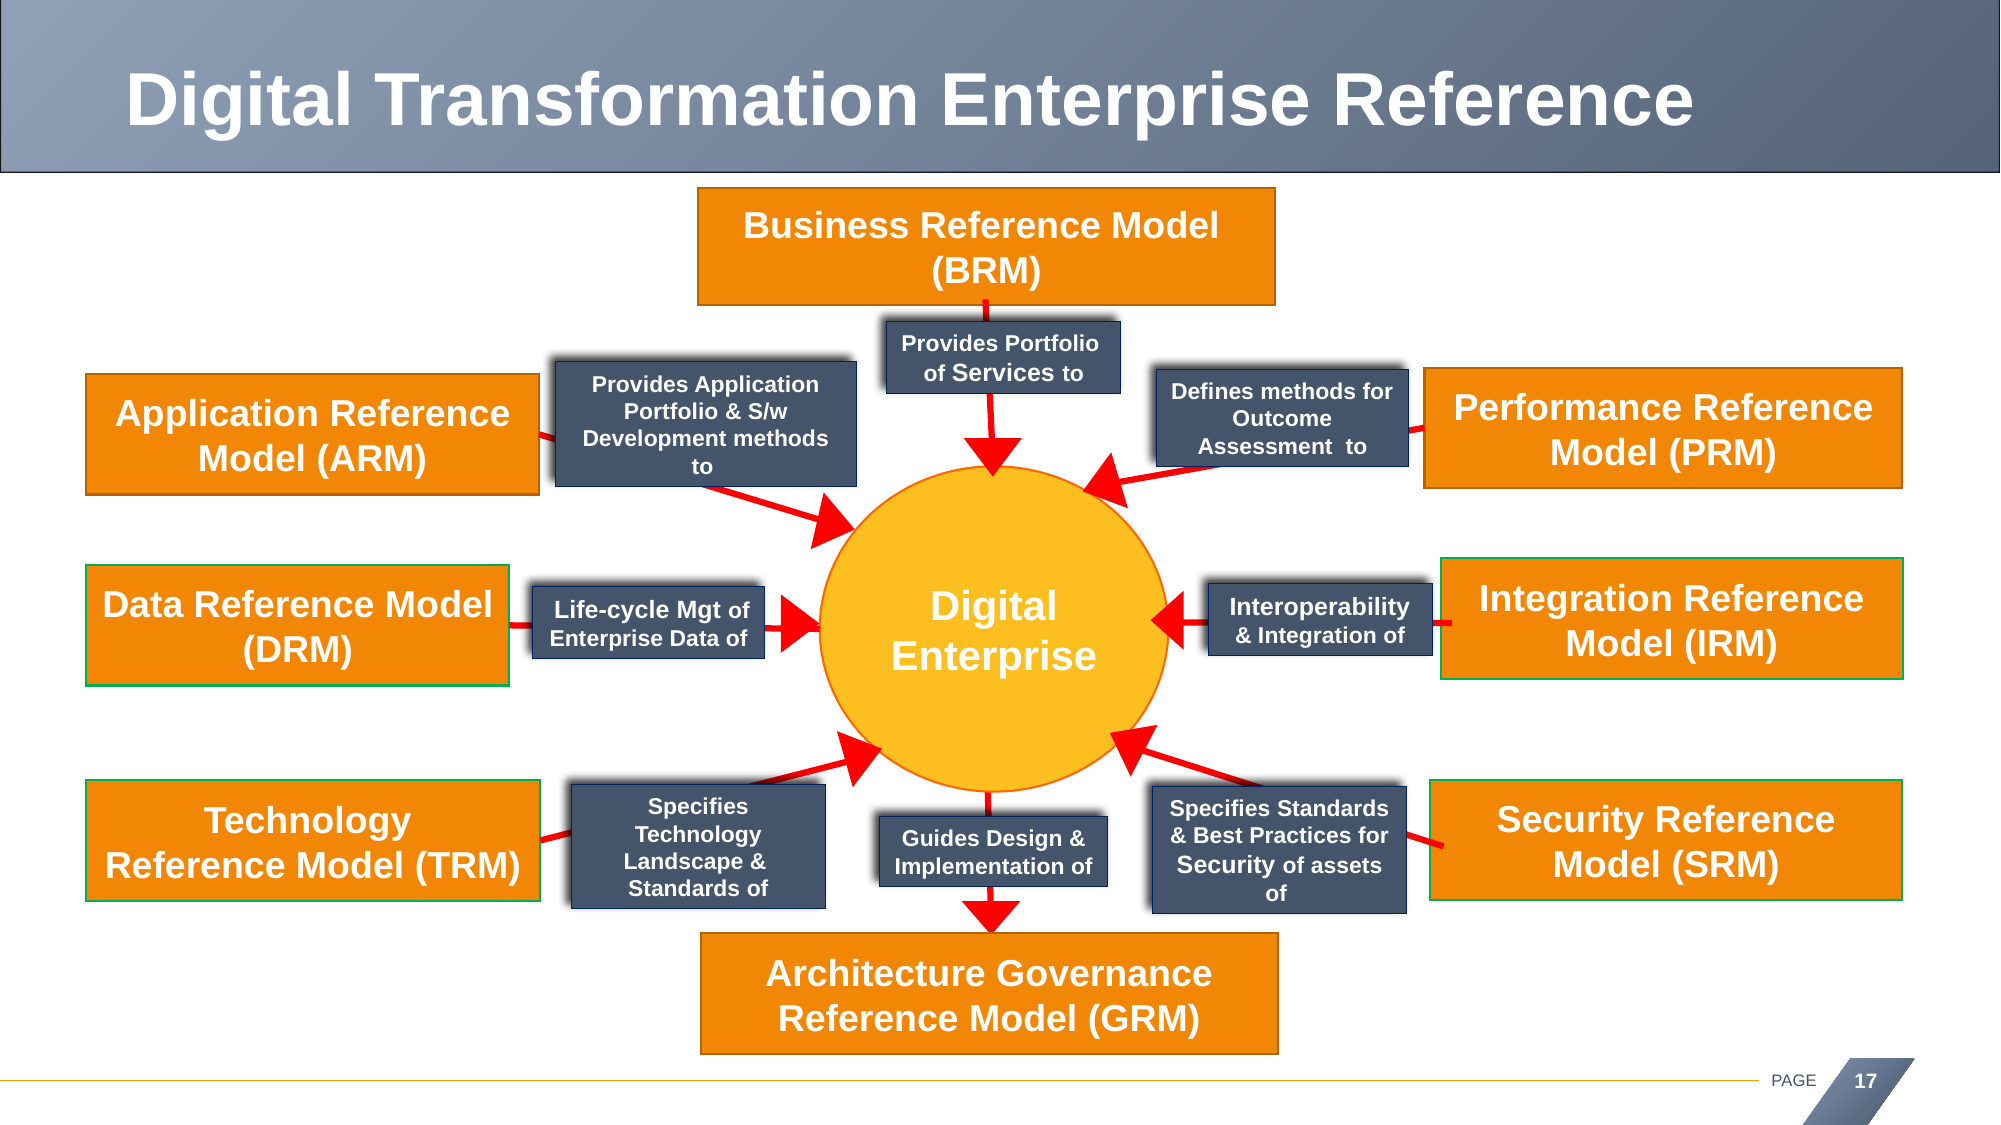

Digital Transformation Enterprise Reference
Business Reference Model
(BRM)

Provides Portfolio
of Services to

Provides Application Portfolio & S/w Development methods to
Performance Reference Model (PRM)
Defines methods for
 Outcome
Assessment  to
Application Reference Model (ARM)
Digital Enterprise

Integration Reference Model (IRM)
Data Reference Model
(DRM)
Interoperability & Integration of
 Life-cycle Mgt of Enterprise Data of

Security Reference Model (SRM)
Technology
Reference Model (TRM)

Specifies Technology Landscape &  Standards of
Specifies Standards & Best Practices for Security of assets of
Guides Design &
Implementation of
Architecture Governance Reference Model (GRM)